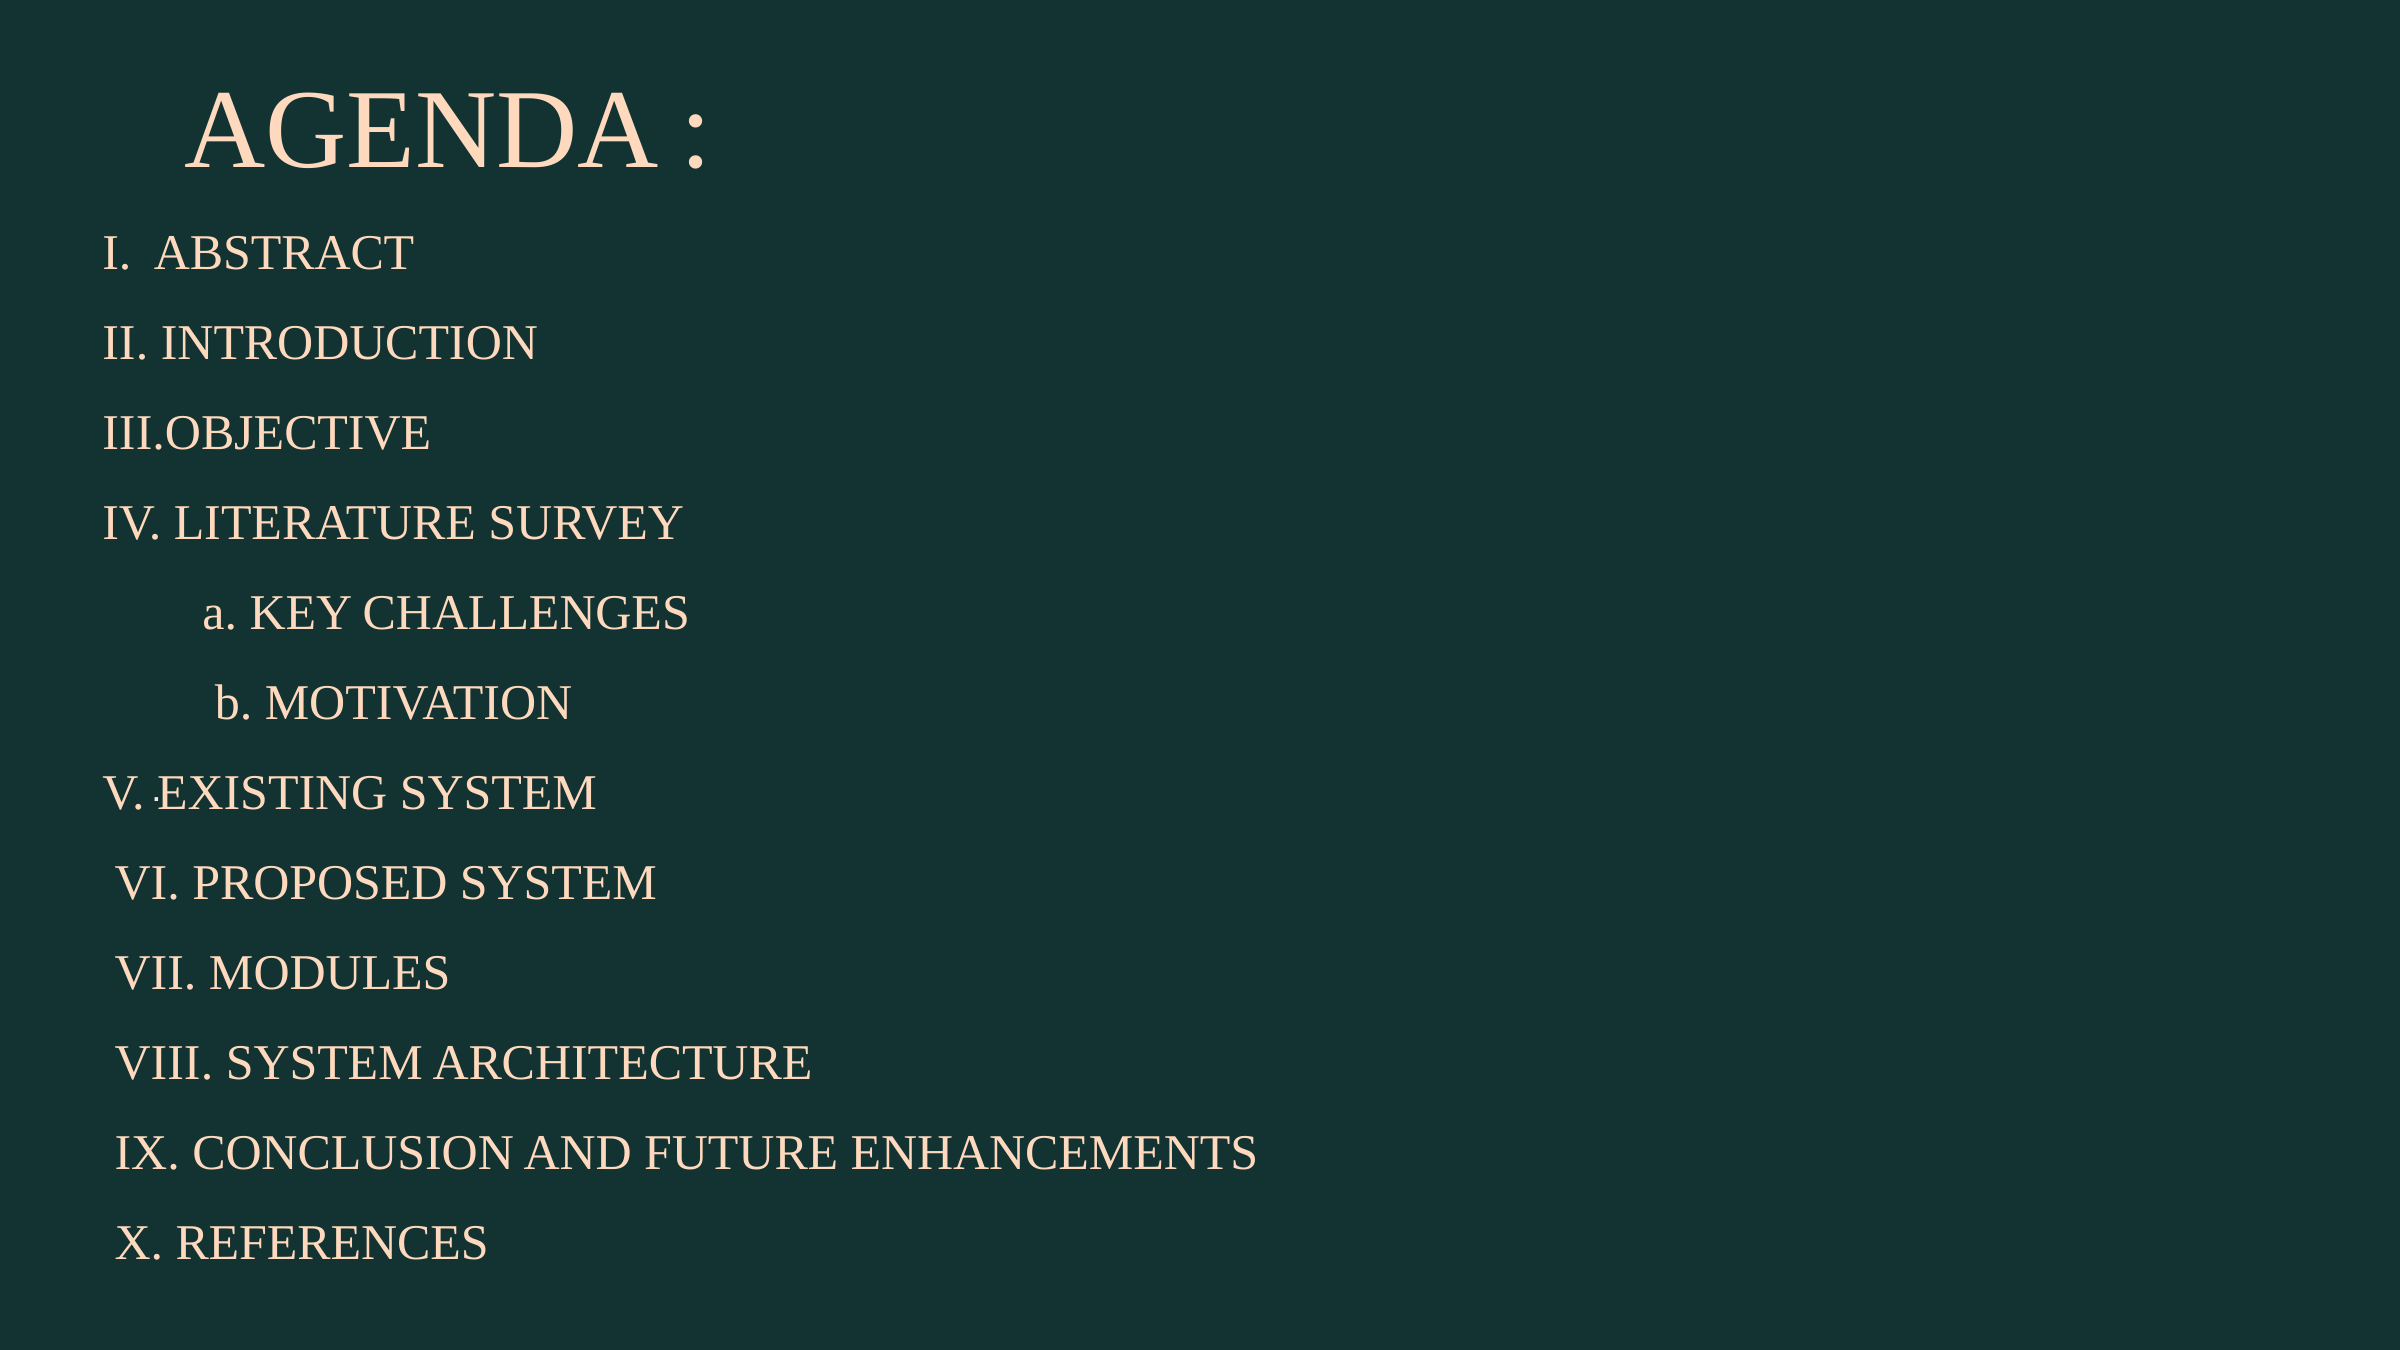

AGENDA :
       I.  ABSTRACT
       II. INTRODUCTION
       III.OBJECTIVE
       IV. LITERATURE SURVEY
               a. KEY CHALLENGES
                b. MOTIVATION
       V. EXISTING SYSTEM
        VI. PROPOSED SYSTEM
        VII. MODULES
        VIII. SYSTEM ARCHITECTURE
        IX. CONCLUSION AND FUTURE ENHANCEMENTS
        X. REFERENCES

.